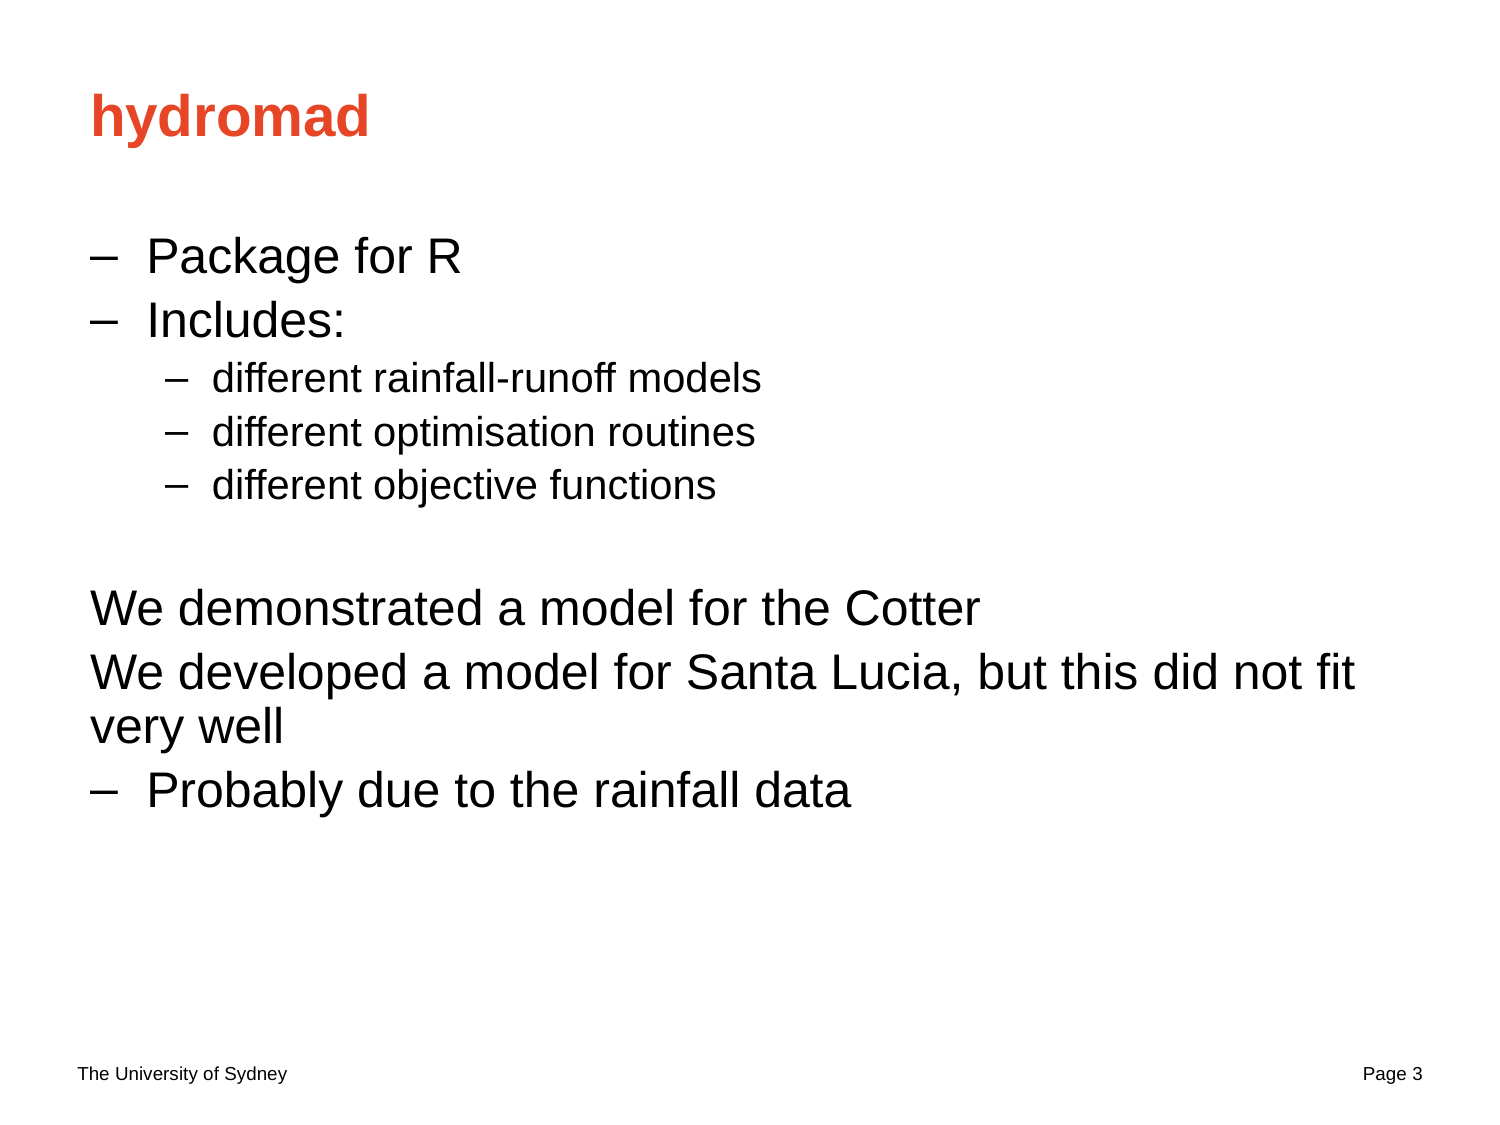

# hydromad
Package for R
Includes:
different rainfall-runoff models
different optimisation routines
different objective functions

We demonstrated a model for the Cotter
We developed a model for Santa Lucia, but this did not fit very well
Probably due to the rainfall data